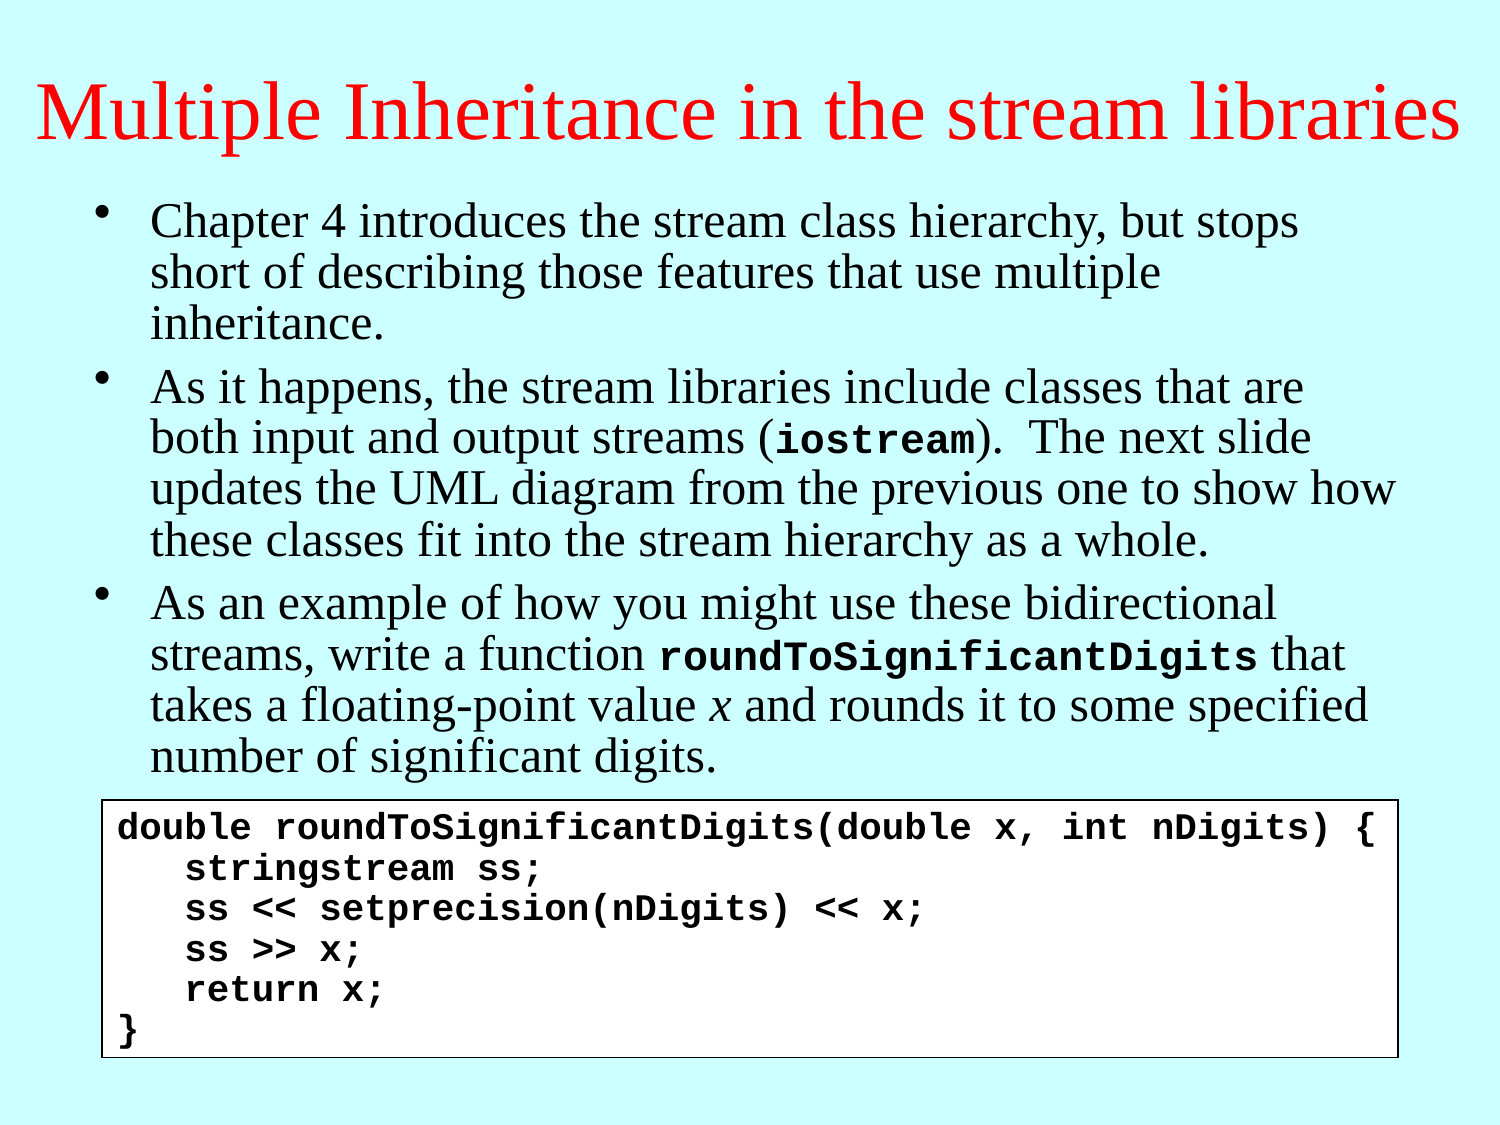

# Multiple Inheritance in the stream libraries
Chapter 4 introduces the stream class hierarchy, but stops short of describing those features that use multiple inheritance.
As it happens, the stream libraries include classes that are both input and output streams (iostream).  The next slide updates the UML diagram from the previous one to show how these classes fit into the stream hierarchy as a whole.
As an example of how you might use these bidirectional streams, write a function roundToSignificantDigits that takes a floating-point value x and rounds it to some specified number of significant digits.
double roundToSignificantDigits(double x, int nDigits) {
   stringstream ss;
   ss << setprecision(nDigits) << x;
   ss >> x;
   return x;
}